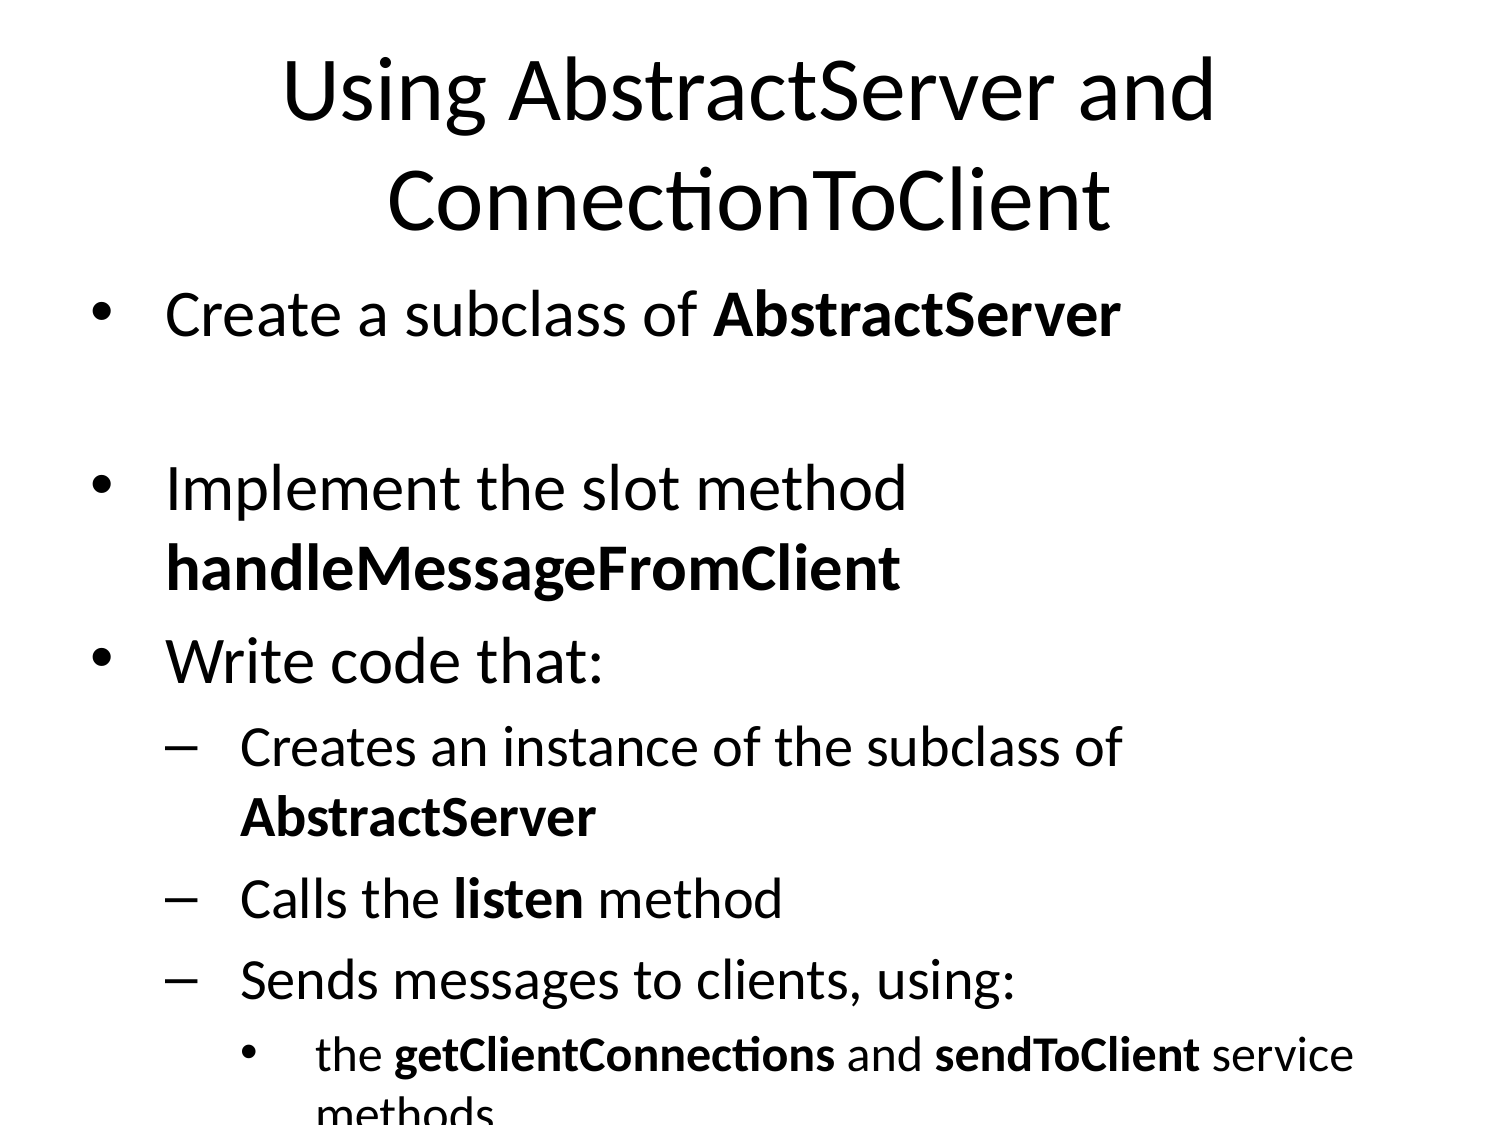

# Using AbstractServer and ConnectionToClient
Create a subclass of AbstractServer
Implement the slot method handleMessageFromClient
Write code that:
Creates an instance of the subclass of AbstractServer
Calls the listen method
Sends messages to clients, using:
the getClientConnections and sendToClient service methods
or sendToAllClients
Implement one or more of the other callback methods